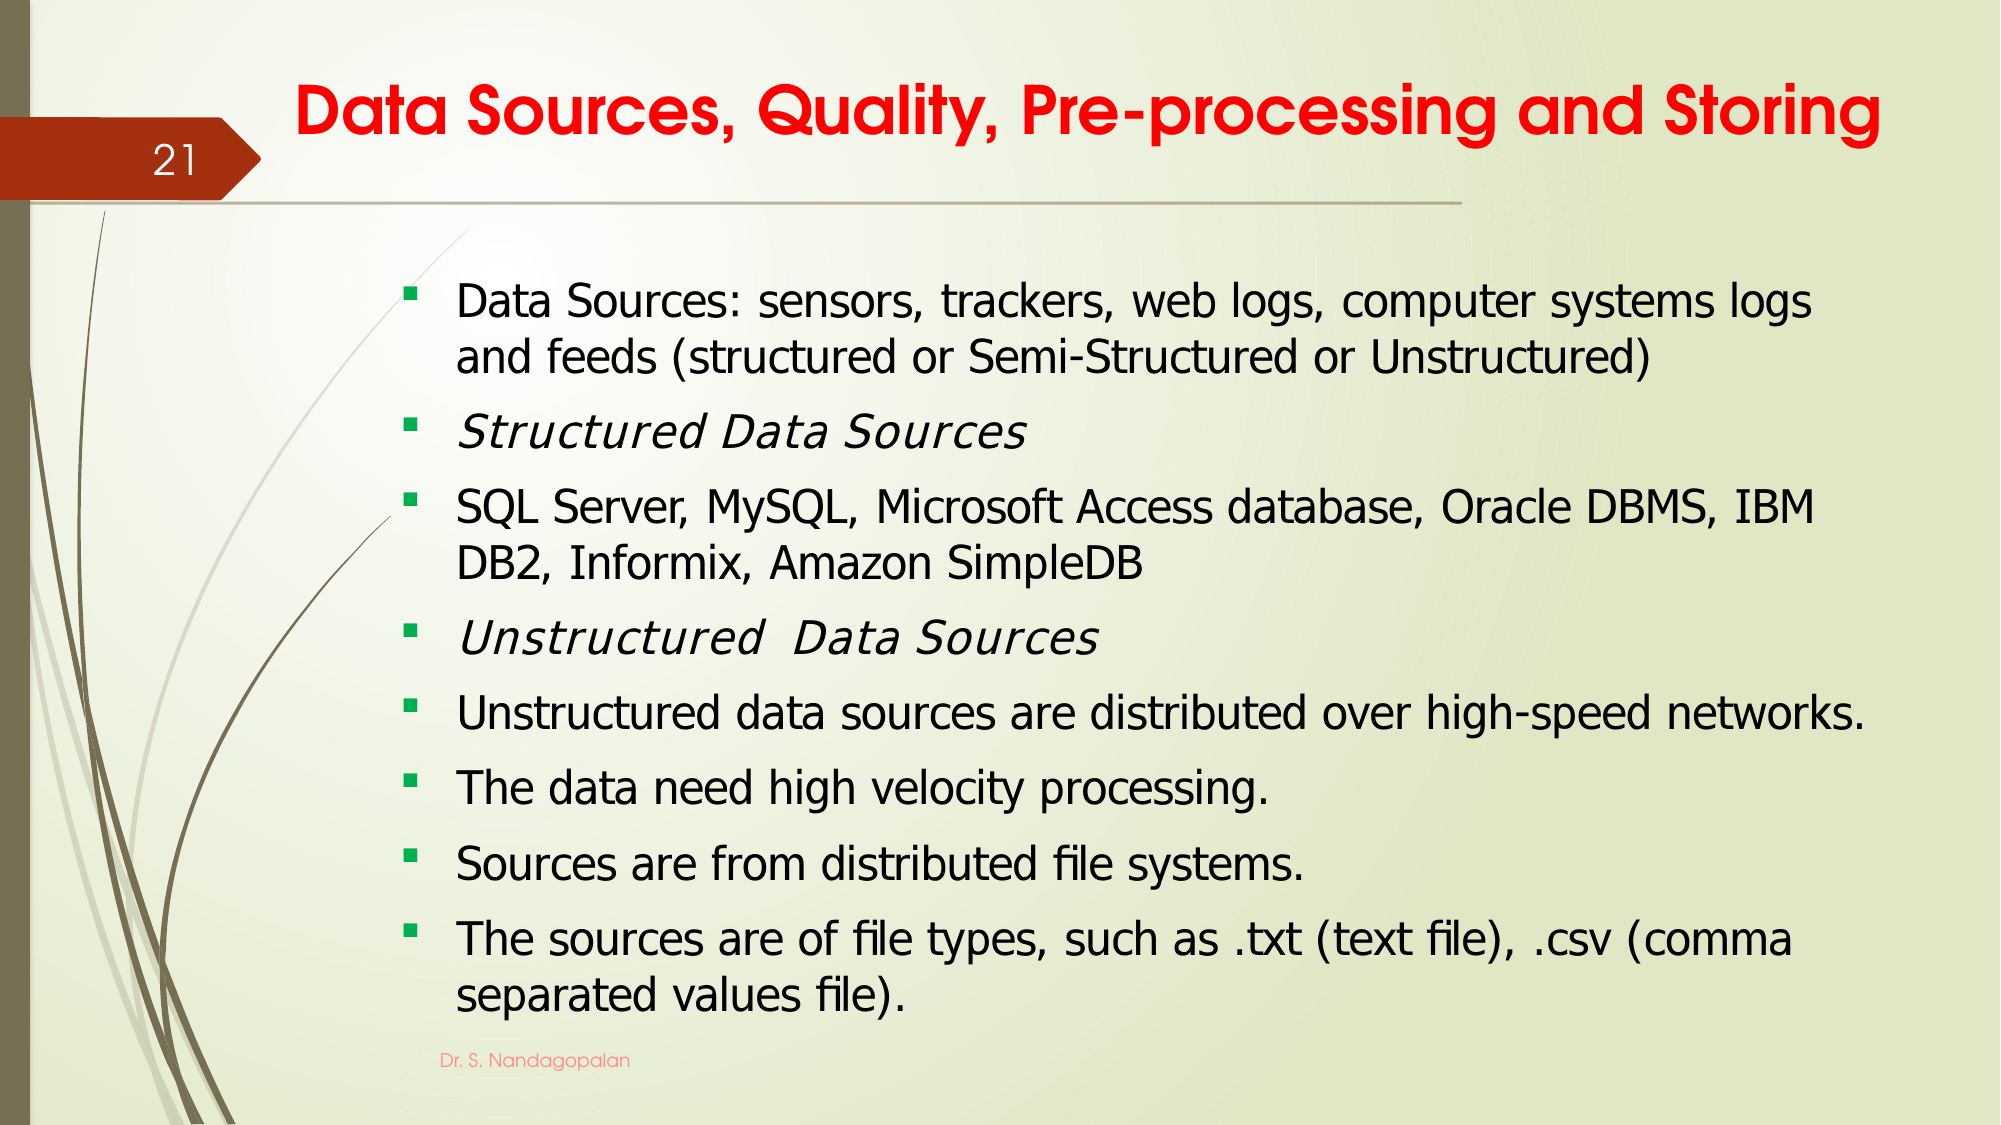

# Data Sources, Quality, Pre-processing and Storing
21
Data Sources: sensors, trackers, web logs, computer systems logs and feeds (structured or Semi-Structured or Unstructured)
Structured Data Sources
SQL Server, MySQL, Microsoft Access database, Oracle DBMS, IBM DB2, Informix, Amazon SimpleDB
Unstructured  Data Sources
Unstructured data sources are distributed over high-speed networks.
The data need high velocity processing.
Sources are from distributed file systems.
The sources are of file types, such as .txt (text file), .csv (comma separated values file).
Dr. S. Nandagopalan